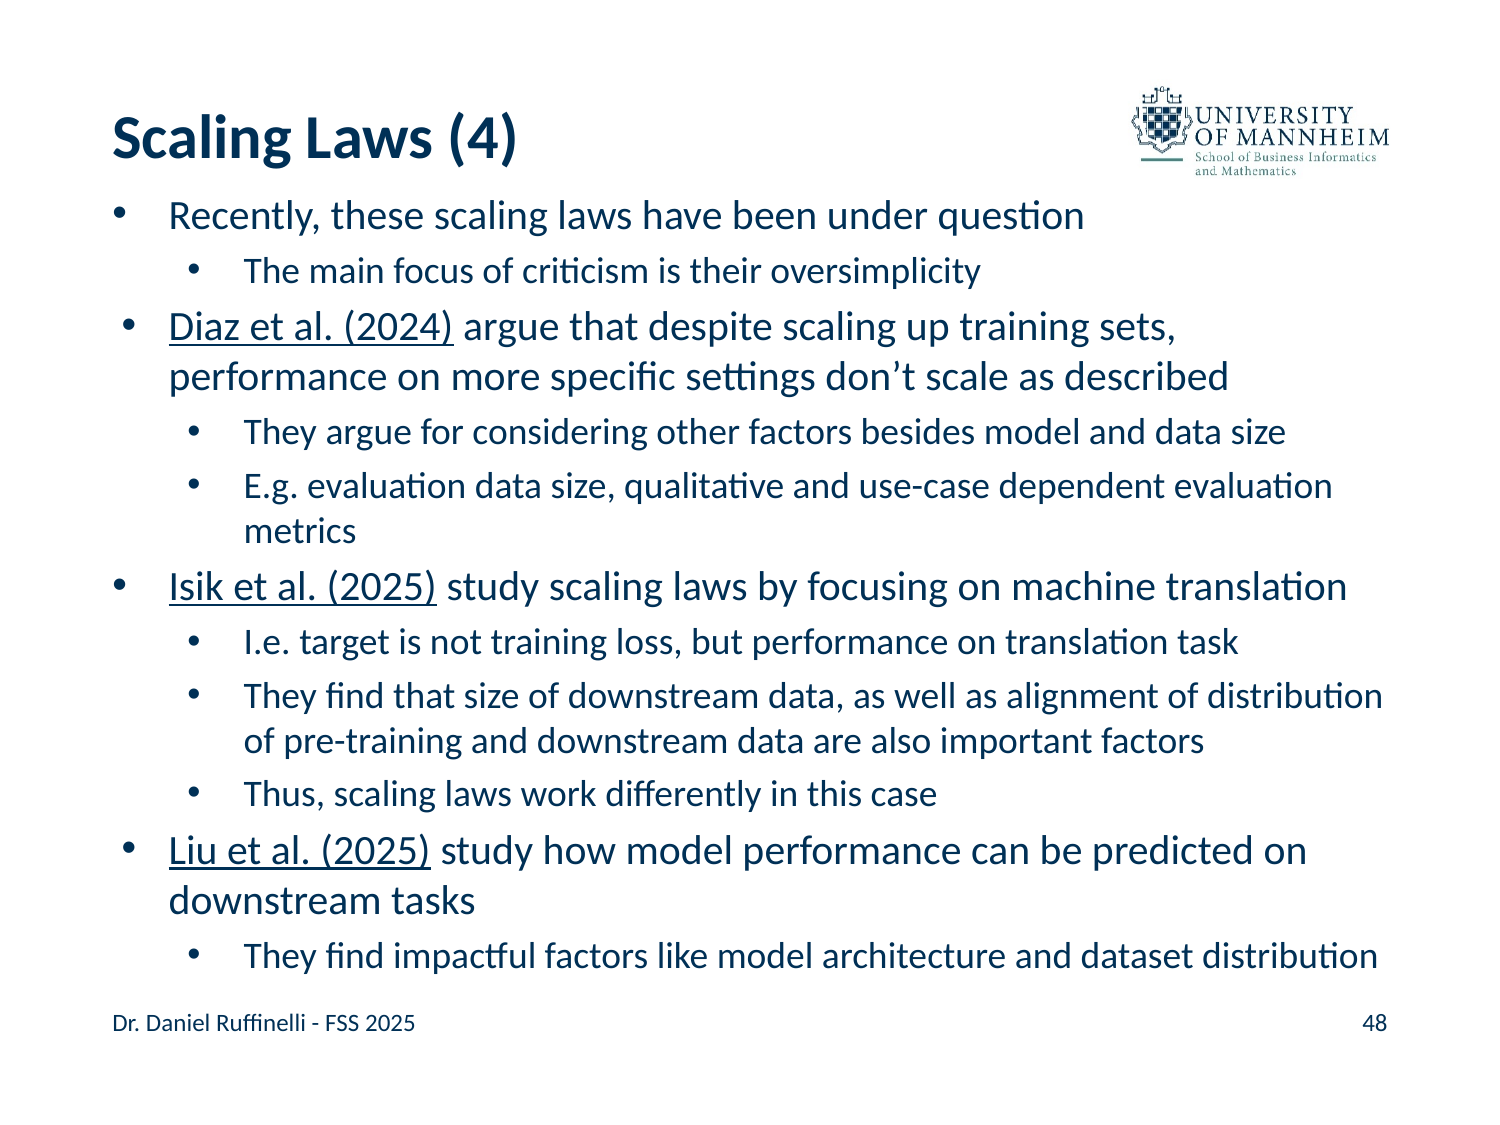

# Scaling Laws (4)
Recently, these scaling laws have been under question
The main focus of criticism is their oversimplicity
Diaz et al. (2024) argue that despite scaling up training sets, performance on more specific settings don’t scale as described
They argue for considering other factors besides model and data size
E.g. evaluation data size, qualitative and use-case dependent evaluation metrics
Isik et al. (2025) study scaling laws by focusing on machine translation
I.e. target is not training loss, but performance on translation task
They find that size of downstream data, as well as alignment of distribution of pre-training and downstream data are also important factors
Thus, scaling laws work differently in this case
Liu et al. (2025) study how model performance can be predicted on downstream tasks
They find impactful factors like model architecture and dataset distribution
Dr. Daniel Ruffinelli - FSS 2025
48